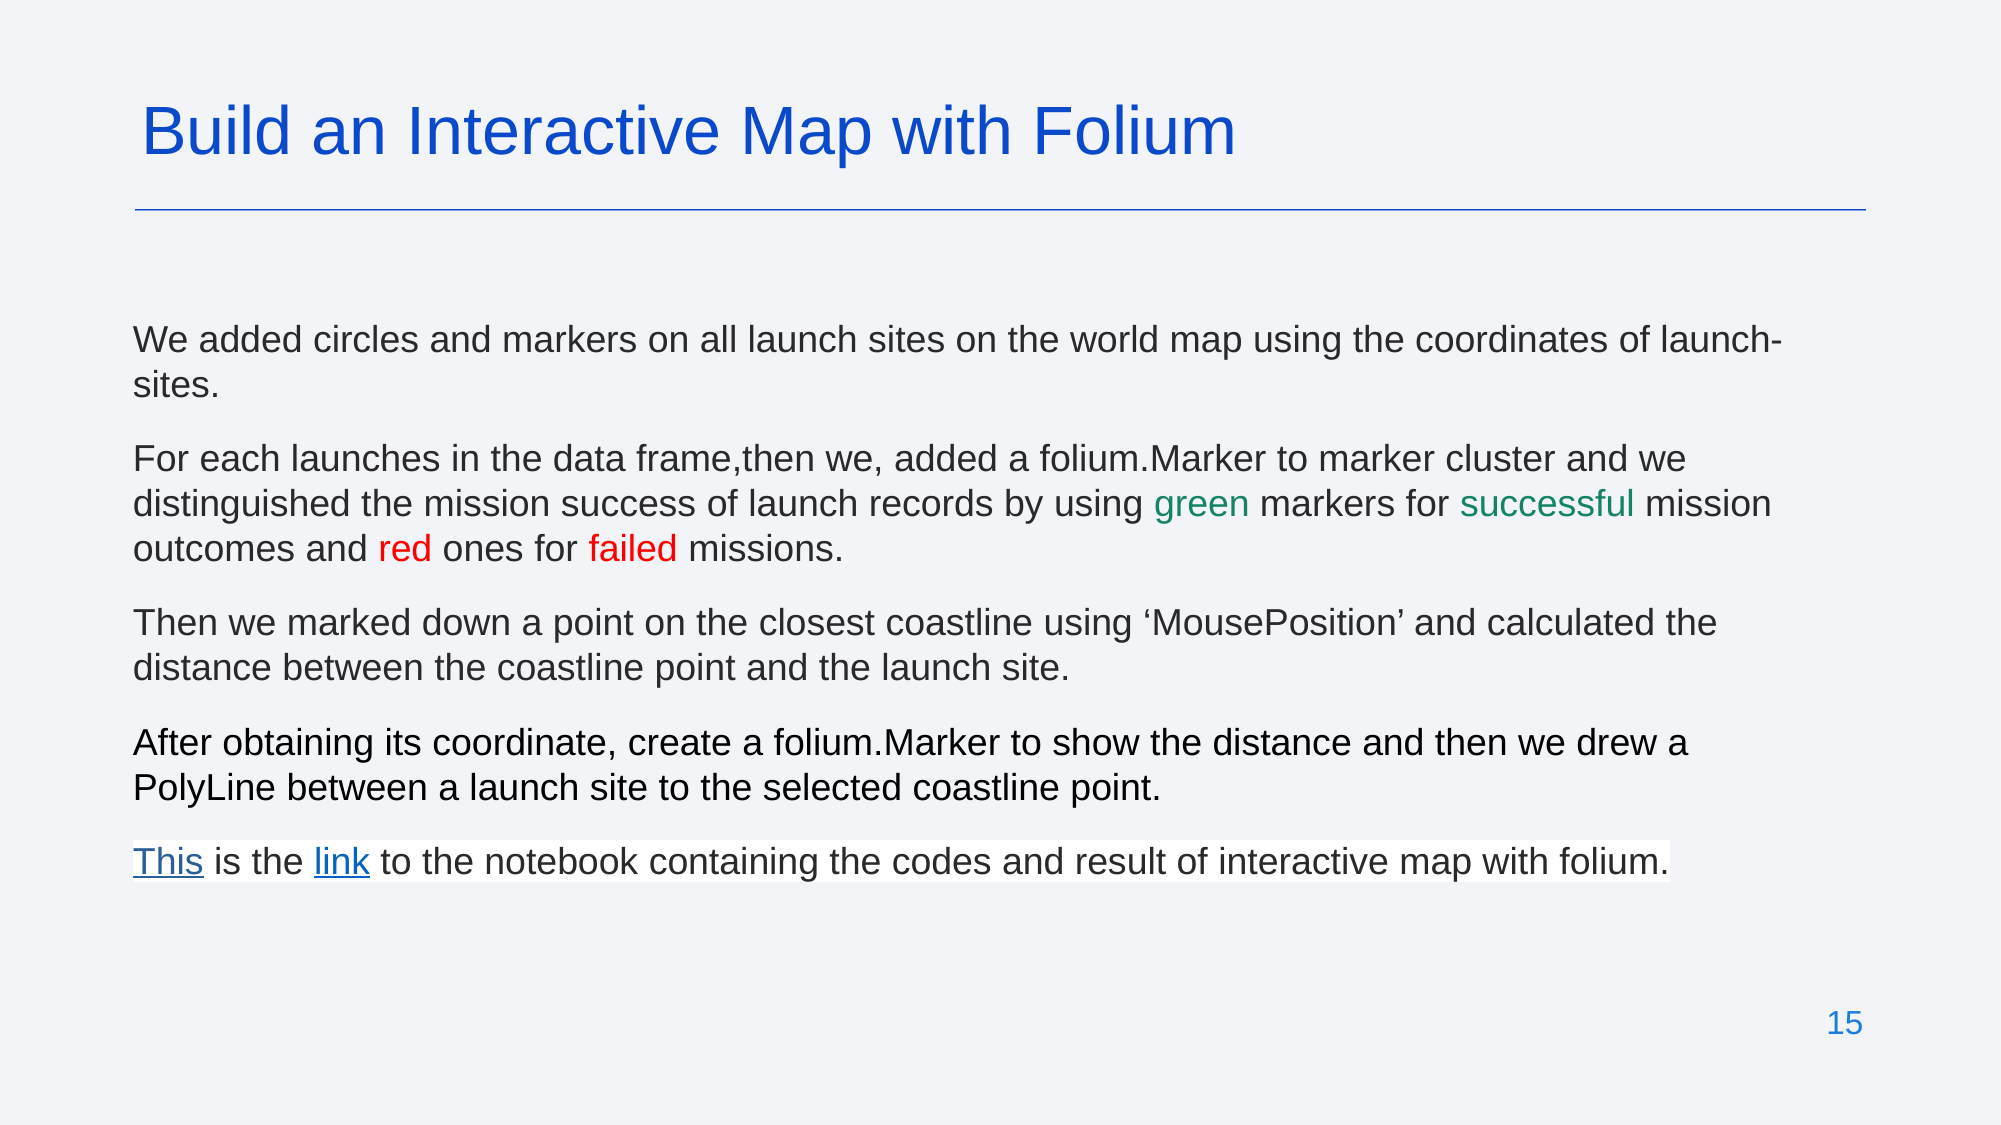

Build an Interactive Map with Folium
We added circles and markers on all launch sites on the world map using the coordinates of launch-sites.
For each launches in the data frame,then we, added a folium.Marker to marker cluster and we distinguished the mission success of launch records by using green markers for successful mission outcomes and red ones for failed missions.
Then we marked down a point on the closest coastline using ‘MousePosition’ and calculated the distance between the coastline point and the launch site.
After obtaining its coordinate, create a folium.Marker to show the distance and then we drew a PolyLine between a launch site to the selected coastline point.
This is the link to the notebook containing the codes and result of interactive map with folium.

15